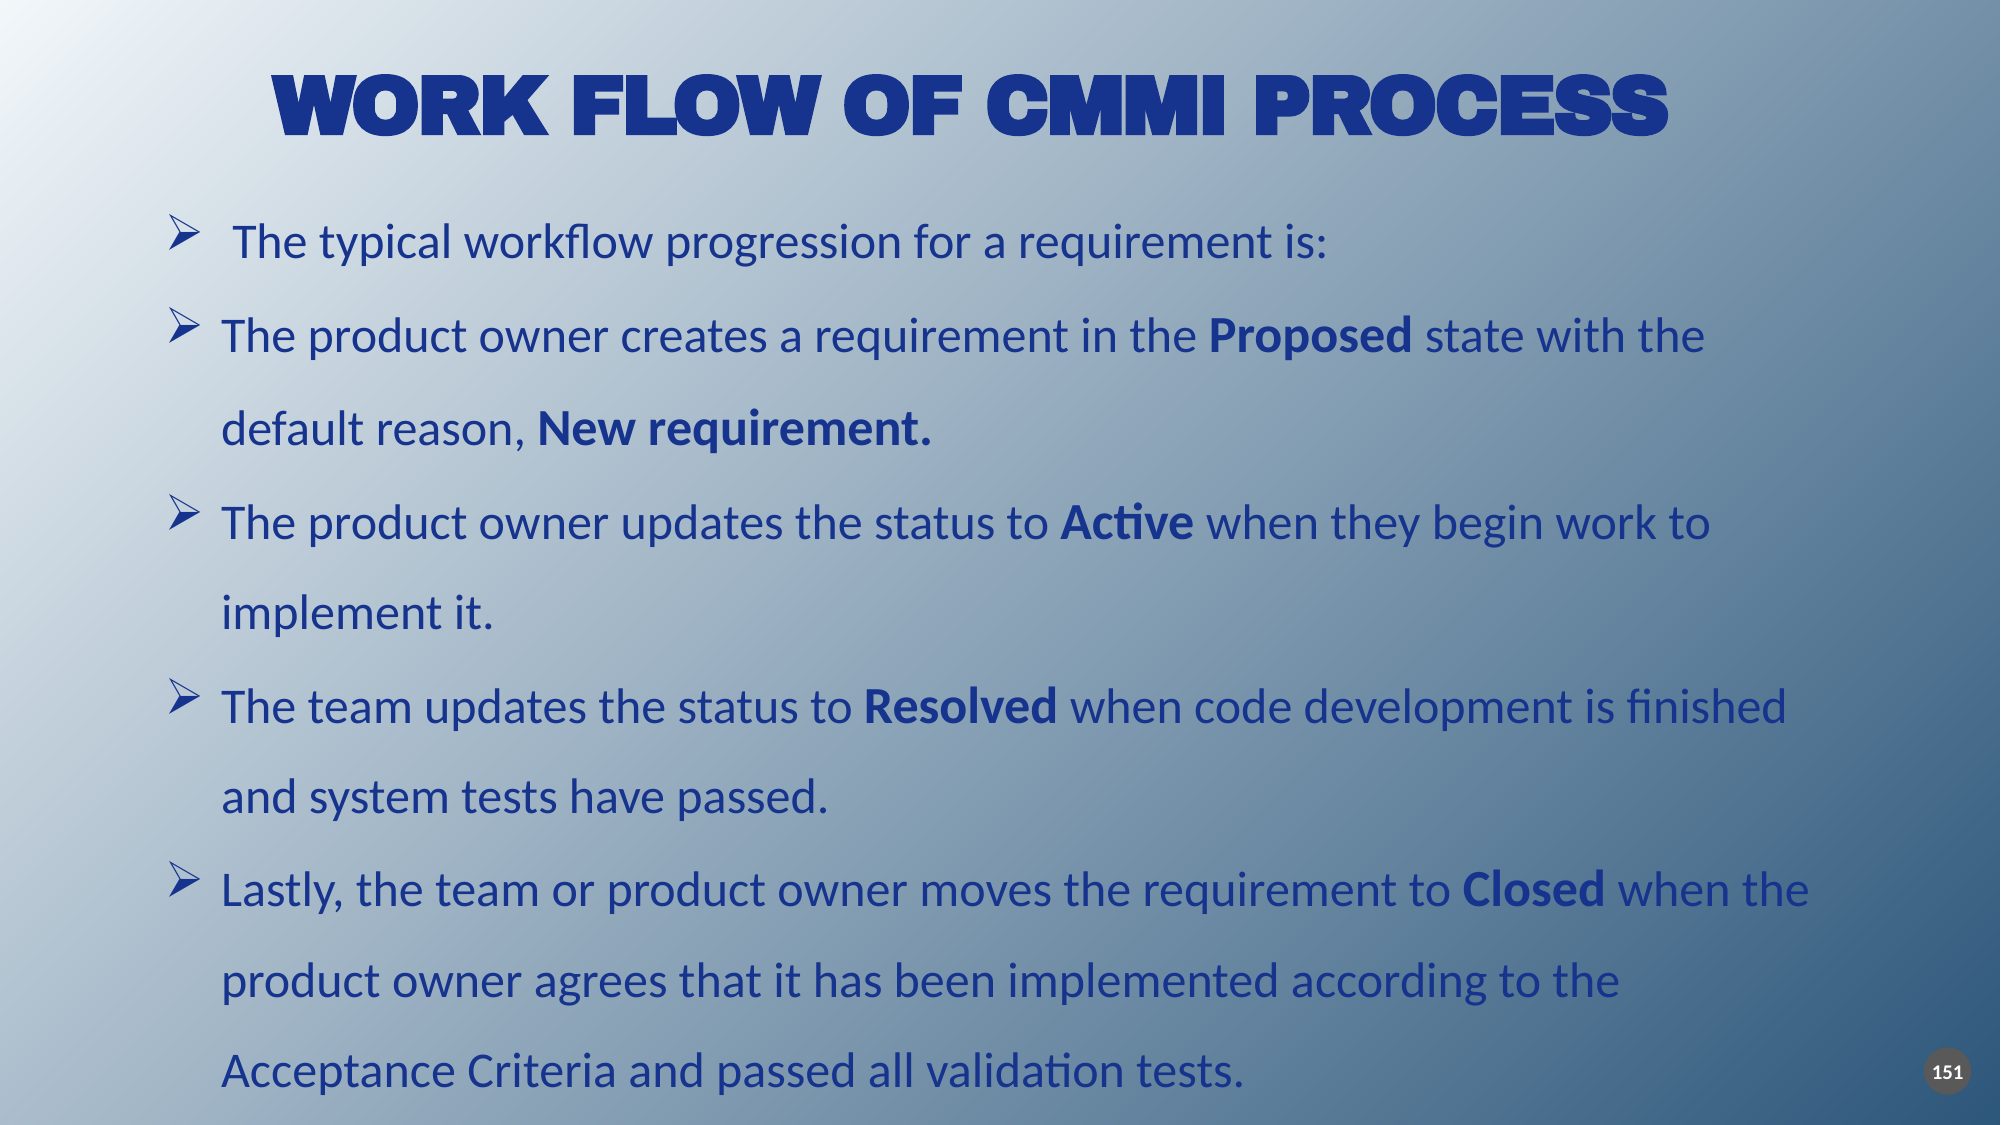

WORK FLOW OF CMMI PROCESS
 The typical workflow progression for a requirement is:
The product owner creates a requirement in the Proposed state with the default reason, New requirement.
The product owner updates the status to Active when they begin work to implement it.
The team updates the status to Resolved when code development is finished and system tests have passed.
Lastly, the team or product owner moves the requirement to Closed when the product owner agrees that it has been implemented according to the Acceptance Criteria and passed all validation tests.
151